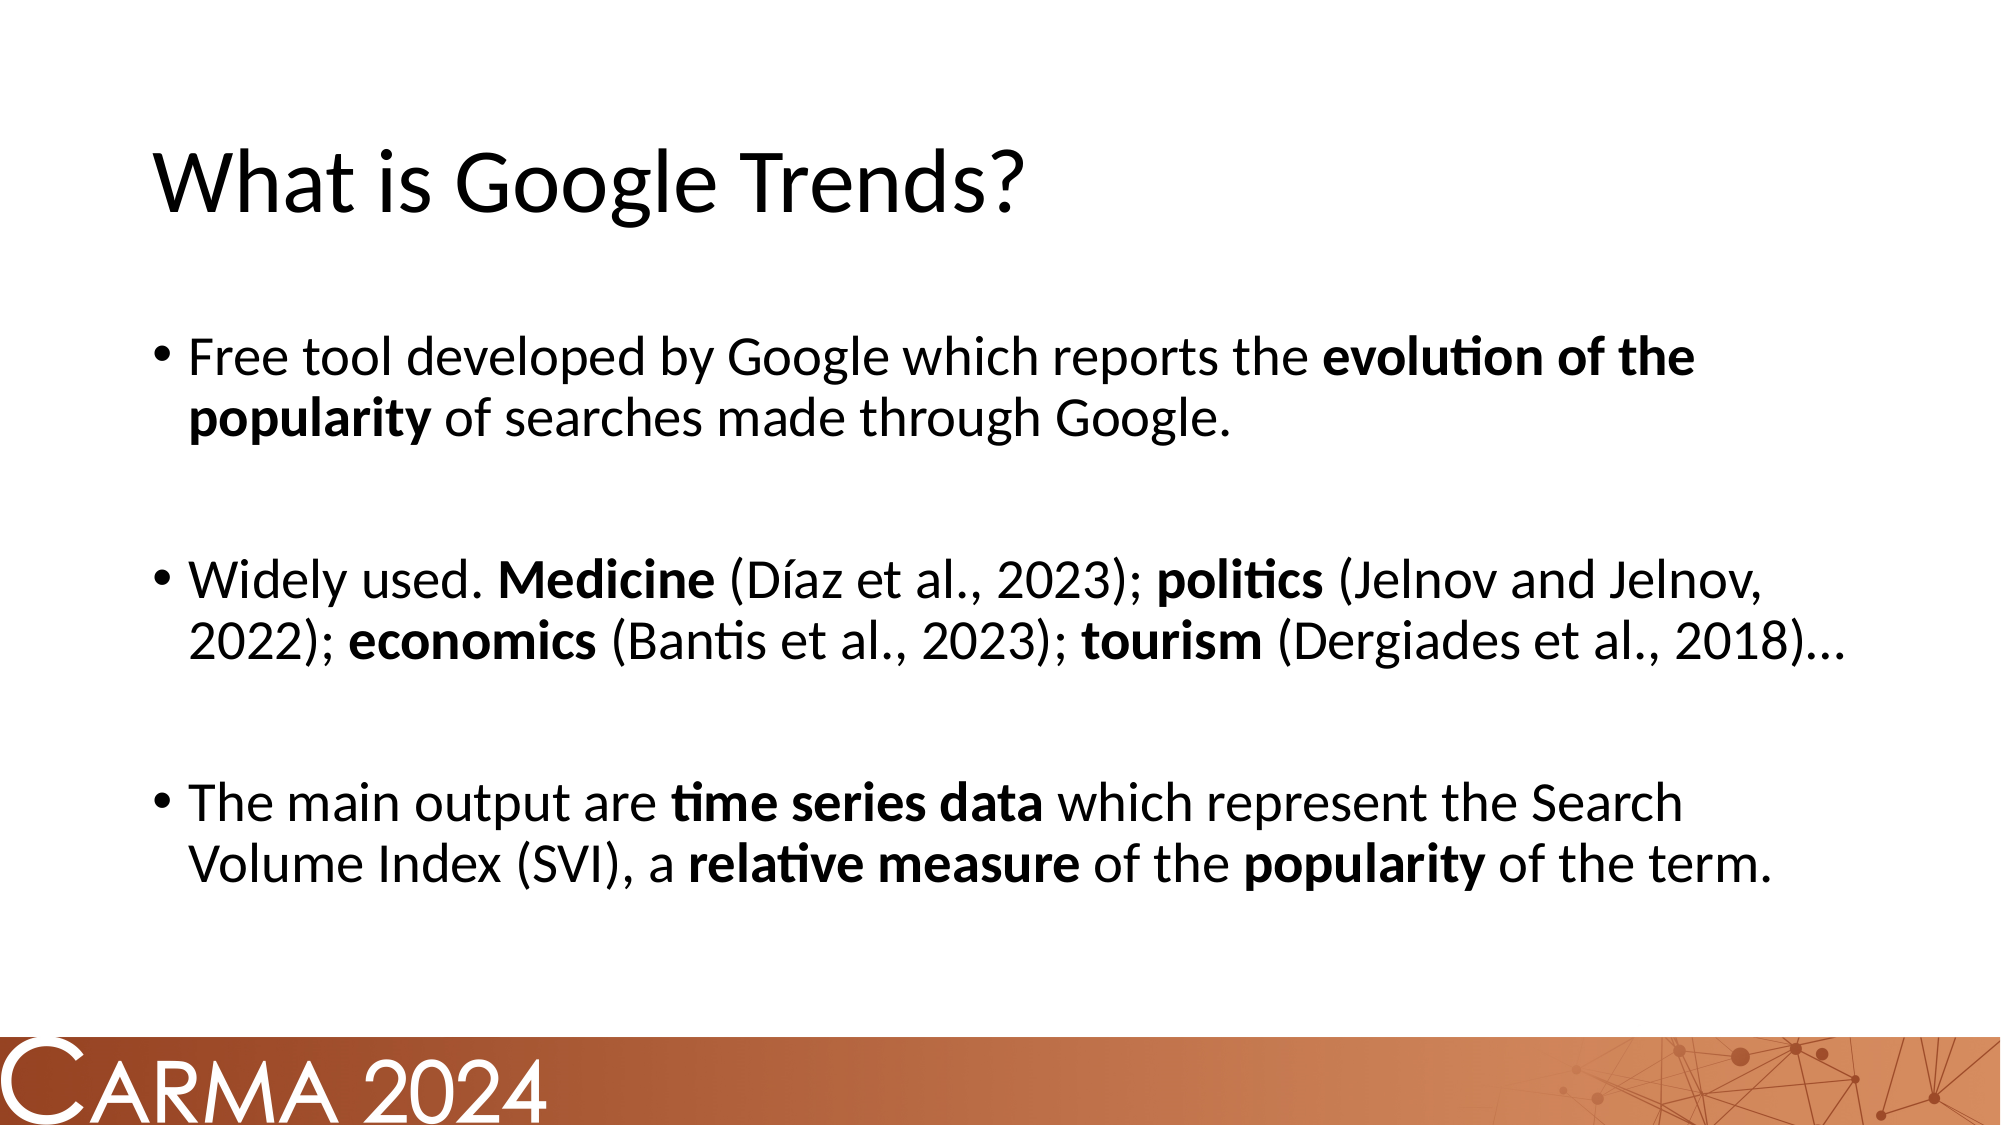

# What is Google Trends?
Free tool developed by Google which reports the evolution of the popularity of searches made through Google.

Widely used. Medicine (Díaz et al., 2023); politics (Jelnov and Jelnov, 2022); economics (Bantis et al., 2023); tourism (Dergiades et al., 2018)…

The main output are time series data which represent the Search Volume Index (SVI), a relative measure of the popularity of the term.